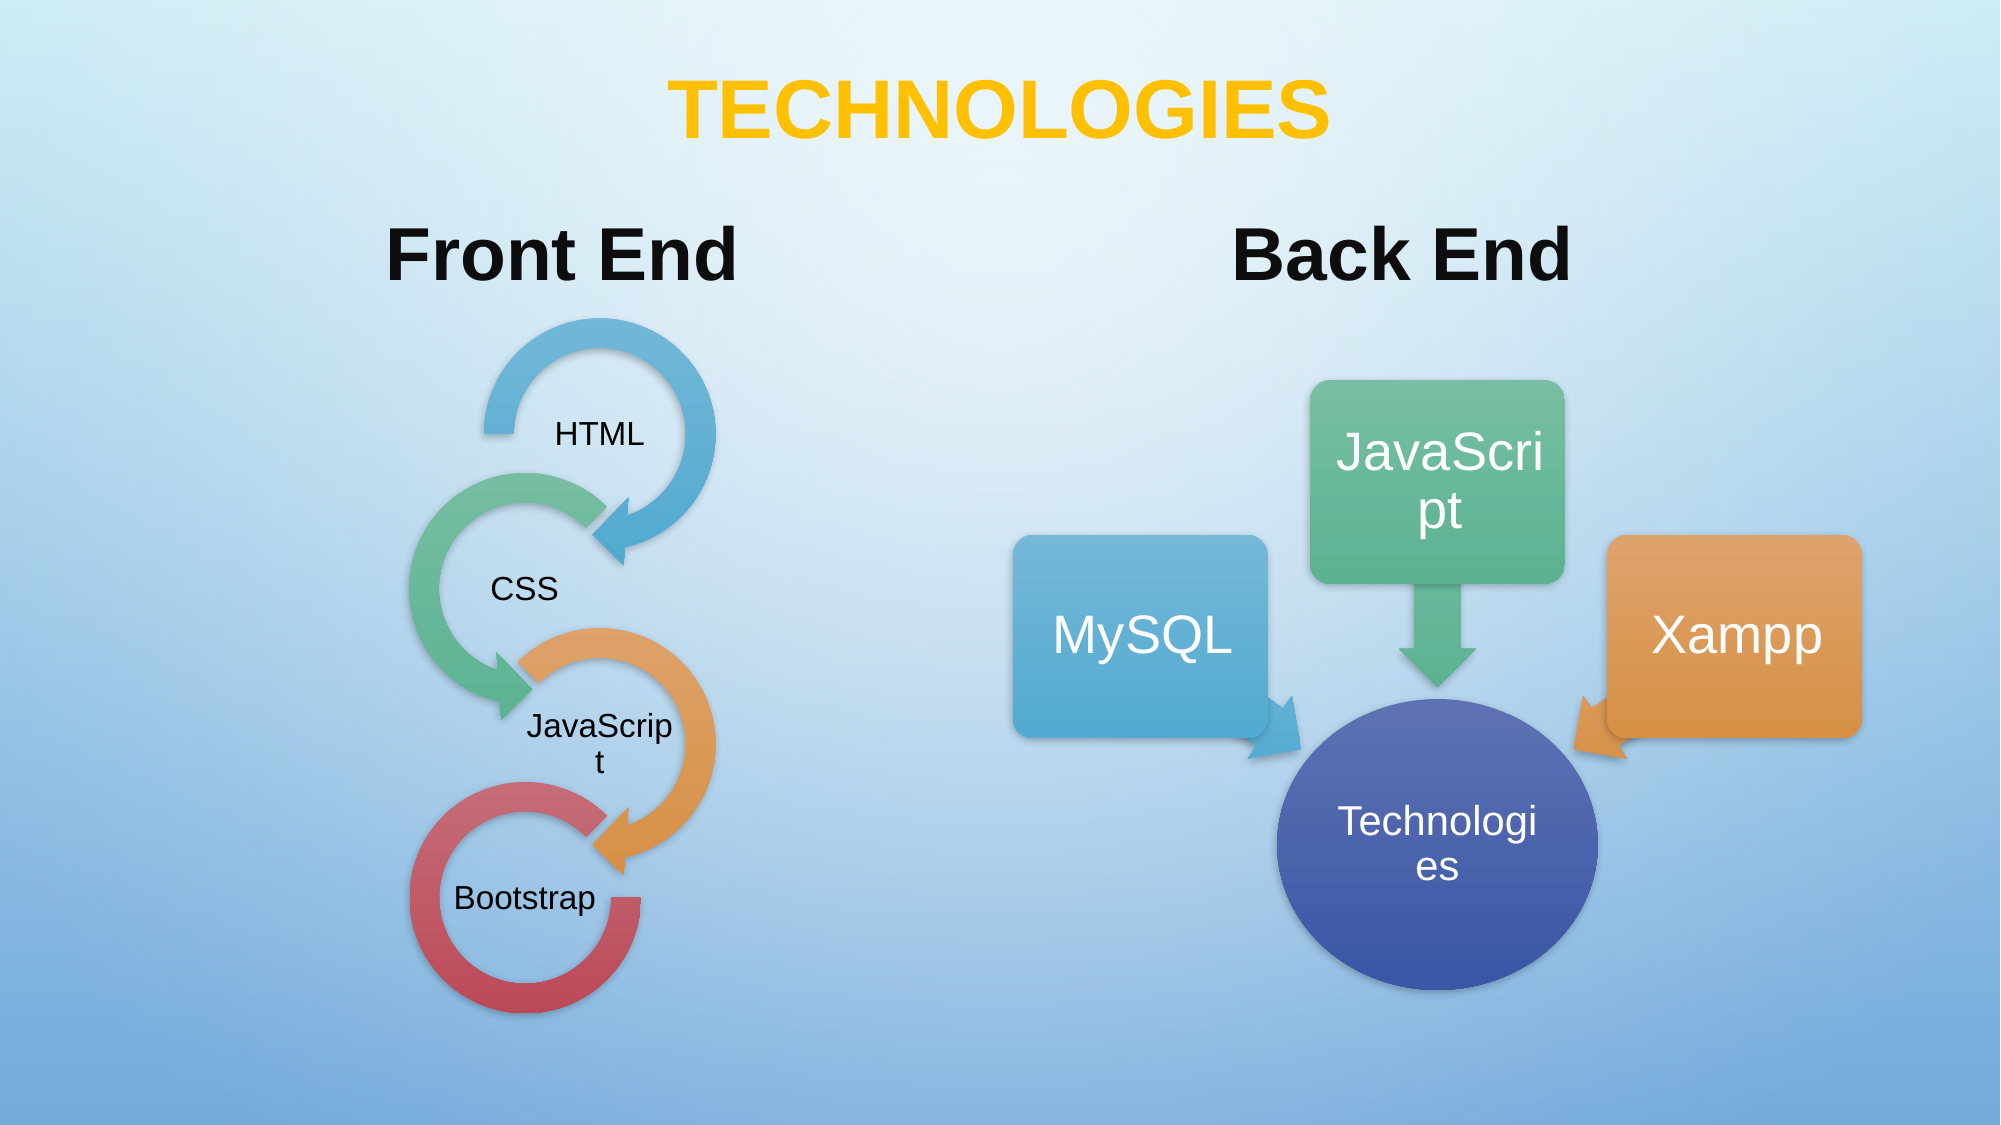

# TECHNOLOGIES
Front End
Back End
HTML
CSS
JavaScript
Bootstrap
Technologies
MySQL
JavaScript
Xampp